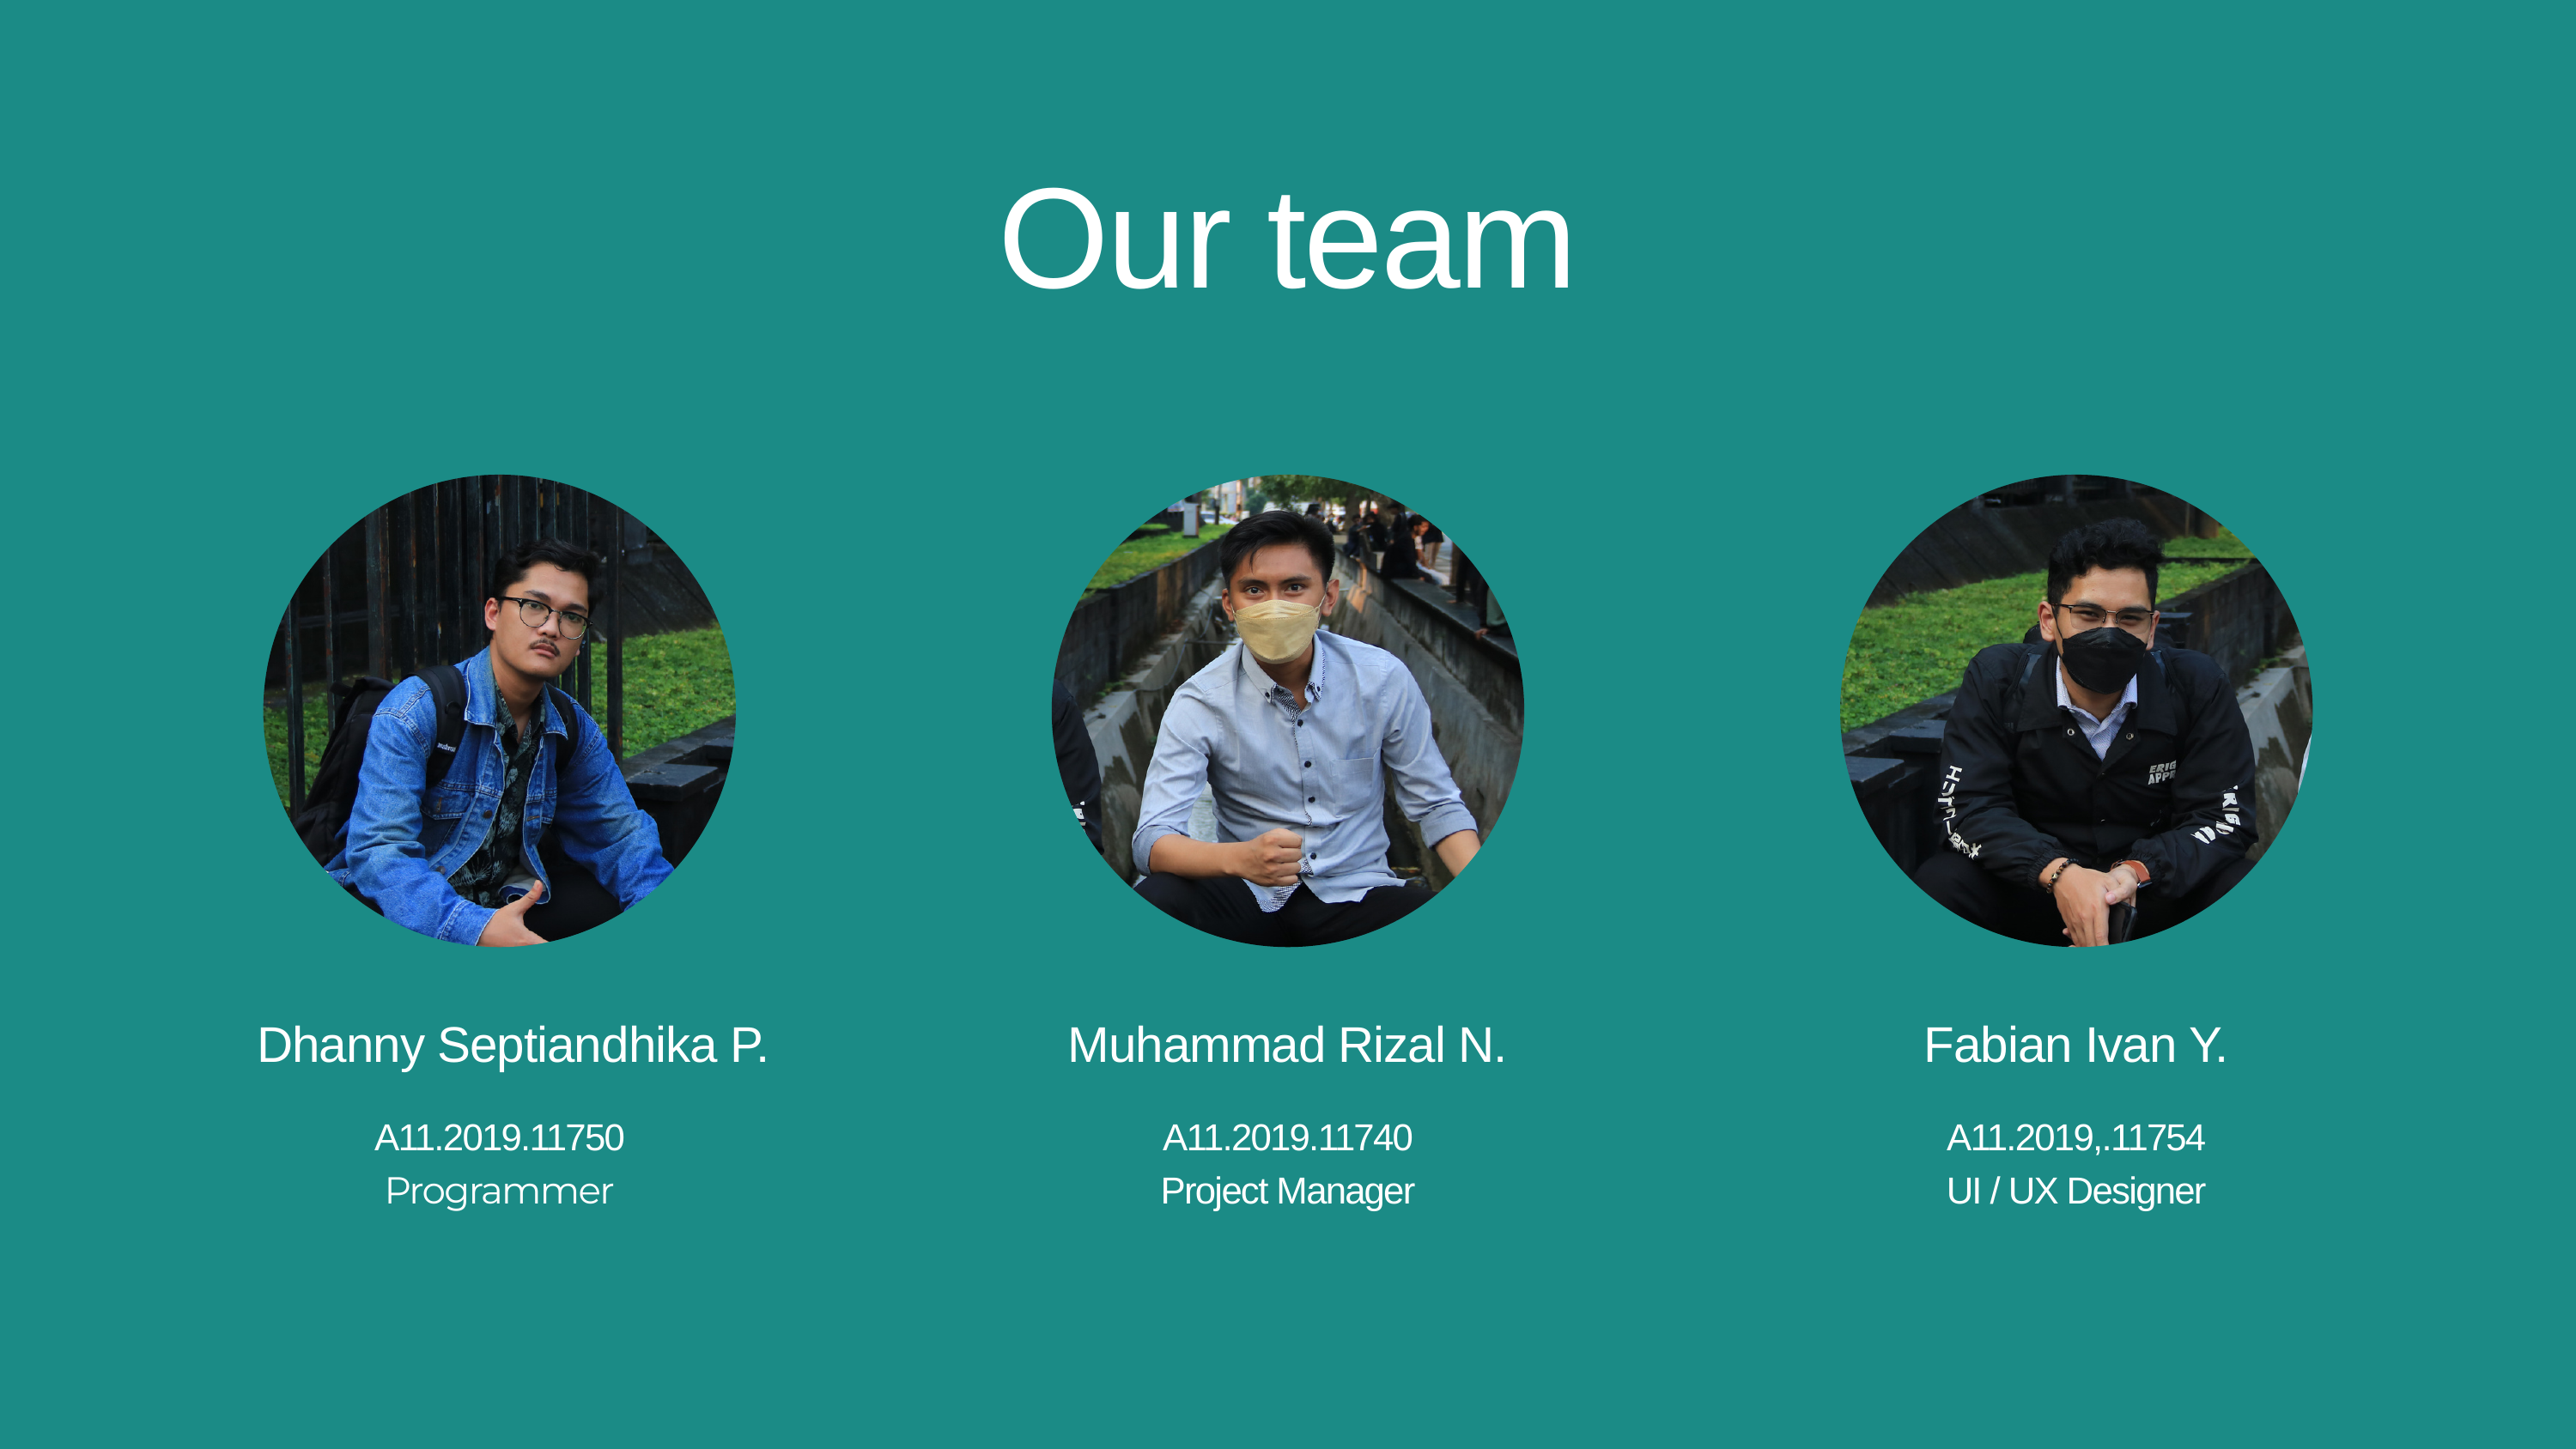

Our team

Dhanny Septiandhika P.
Muhammad Rizal N.
Fabian Ivan Y.
A11.2019.11750
Programmer
A11.2019.11740
Project Manager
A11.2019,.11754
UI / UX Designer